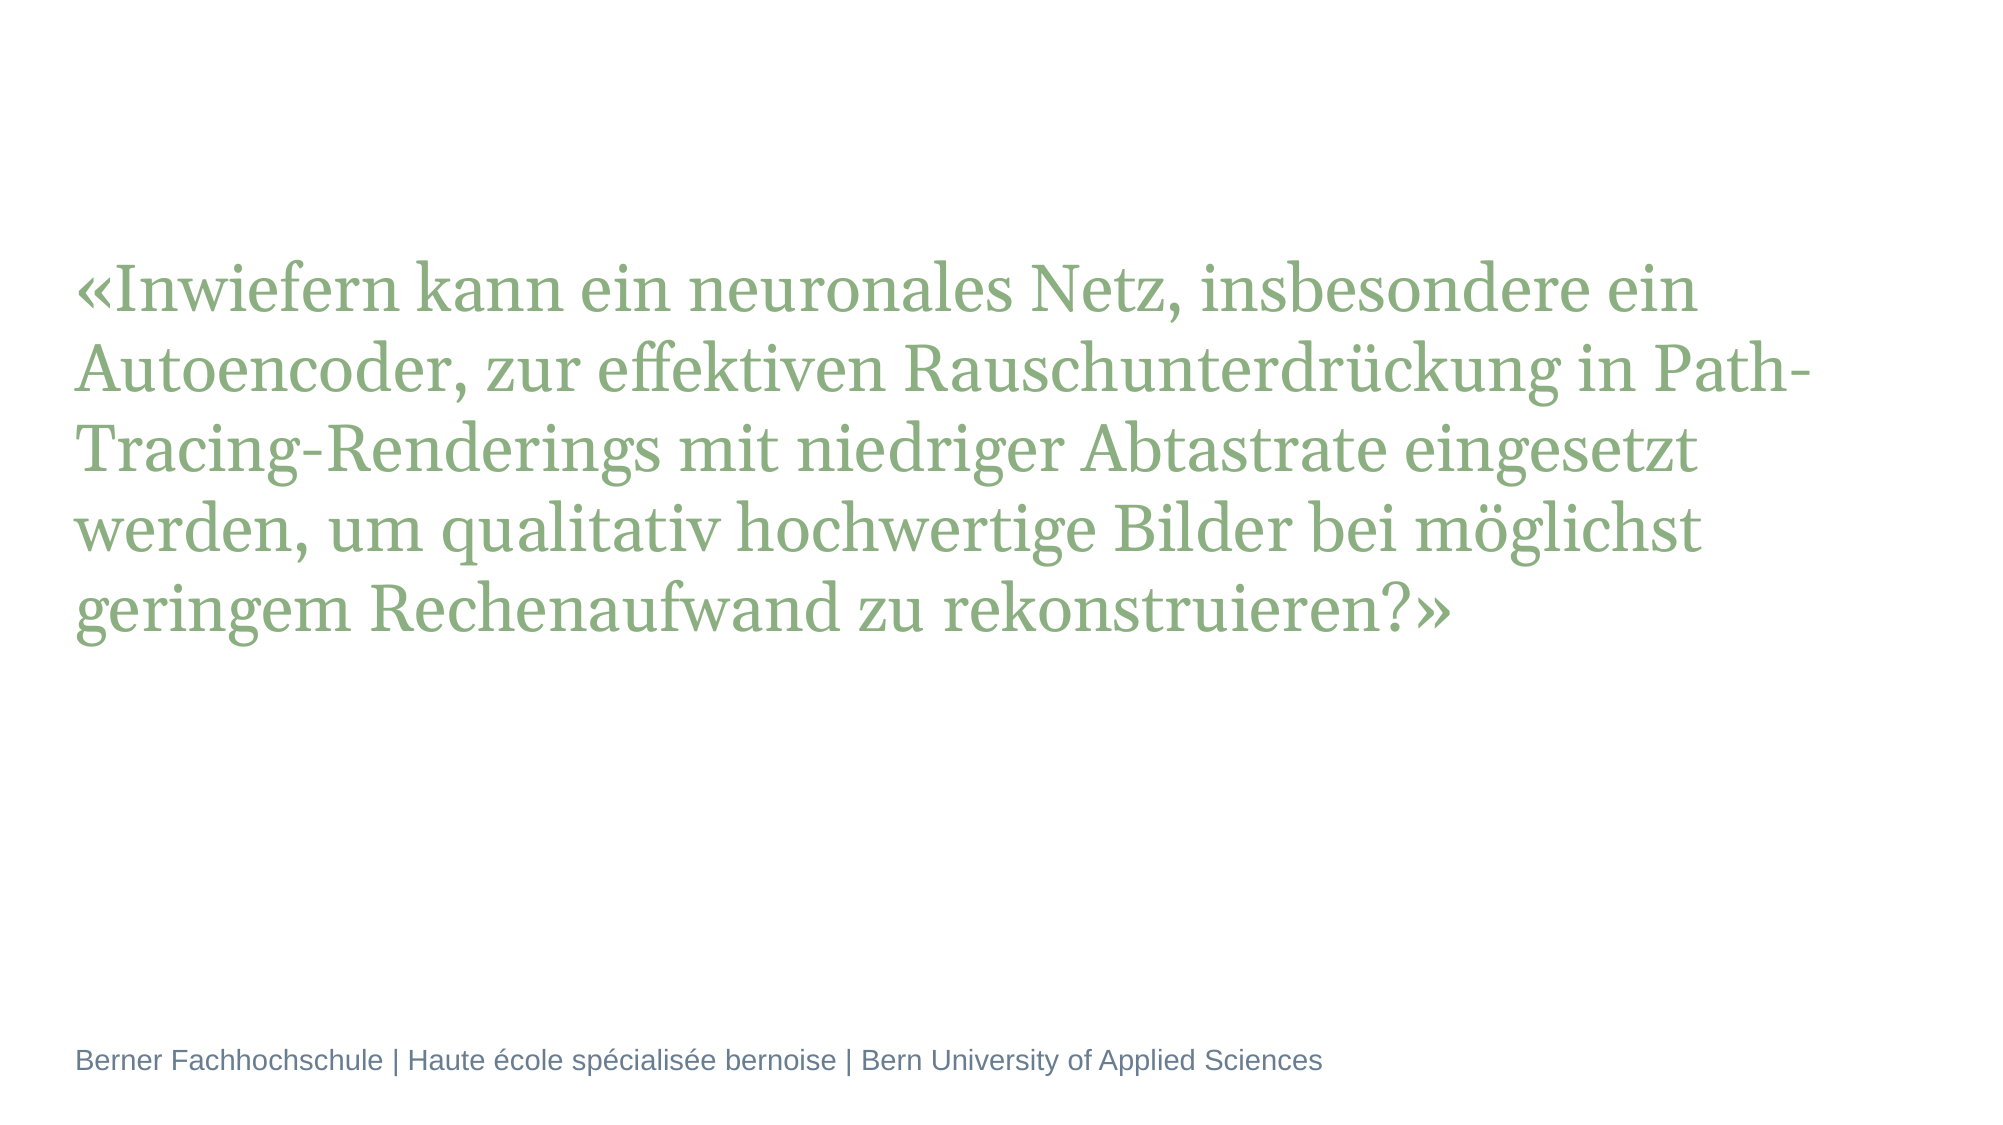

«Inwiefern kann ein neuronales Netz, insbesondere ein Autoencoder, zur effektiven Rauschunterdrückung in Path-Tracing-Renderings mit niedriger Abtastrate eingesetzt werden, um qualitativ hochwertige Bilder bei möglichst geringem Rechenaufwand zu rekonstruieren?»